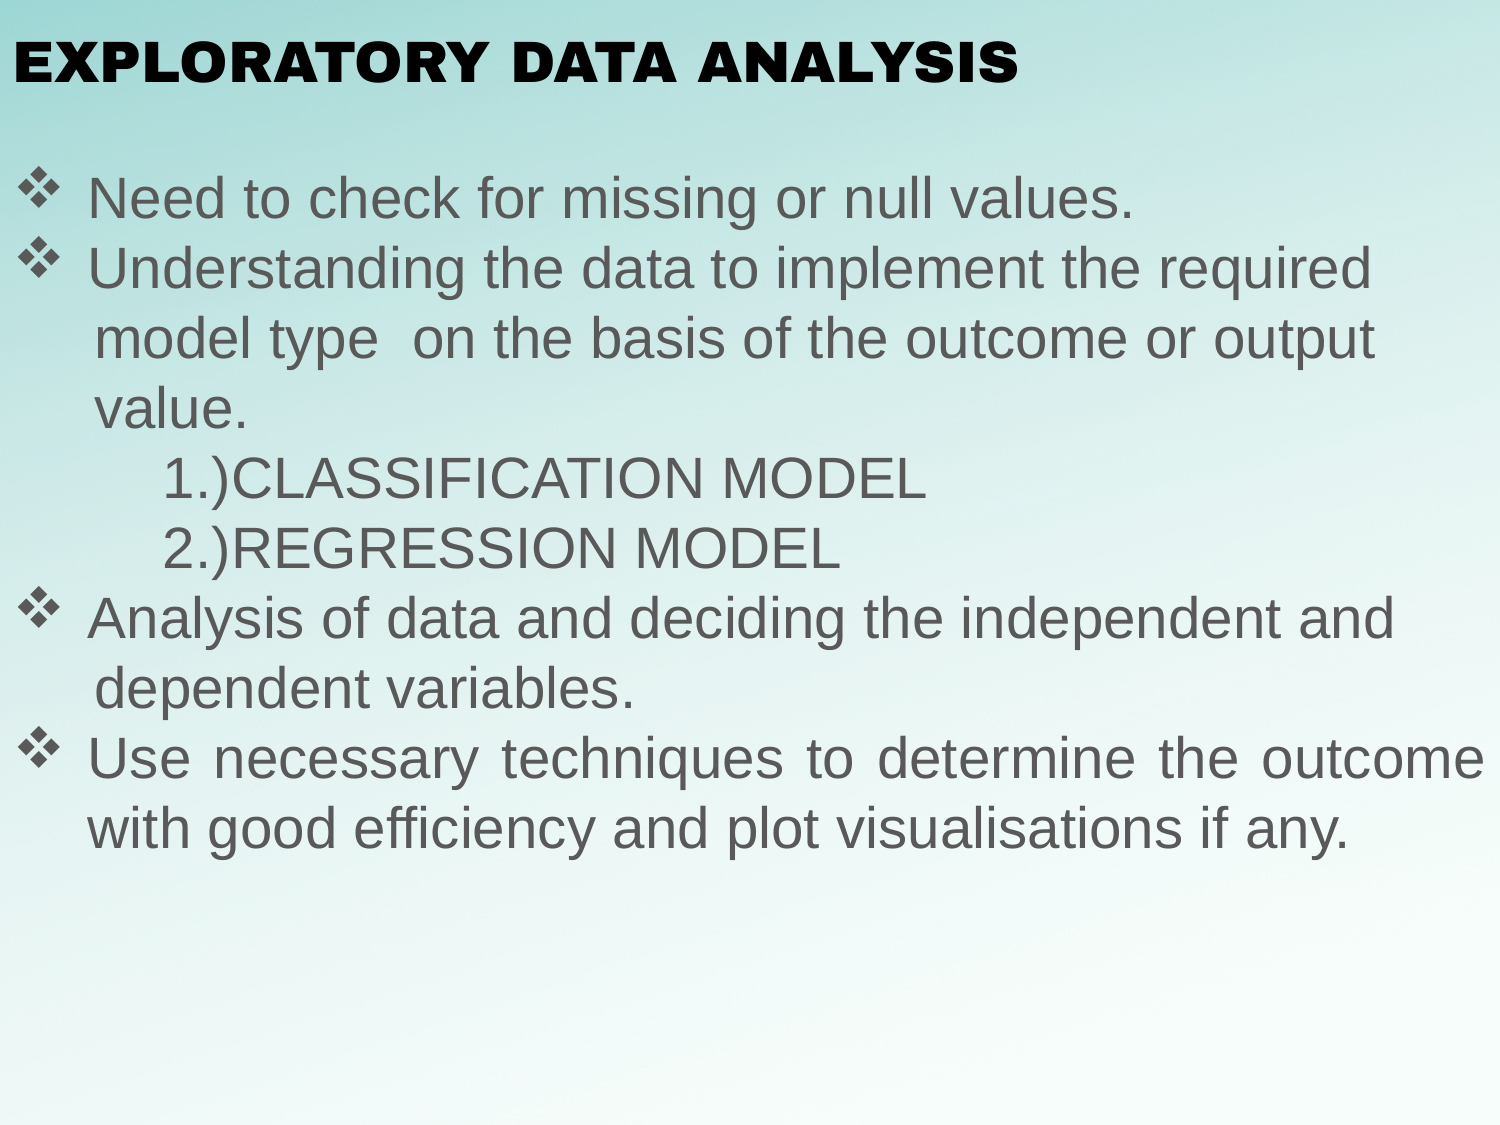

EXPLORATORY DATA ANALYSIS
Need to check for missing or null values.
Understanding the data to implement the required
     model type  on the basis of the outcome or output
     value.
	1.)CLASSIFICATION MODEL
	2.)REGRESSION MODEL
Analysis of data and deciding the independent and
     dependent variables.
Use necessary techniques to determine the outcome with good efficiency and plot visualisations if any.